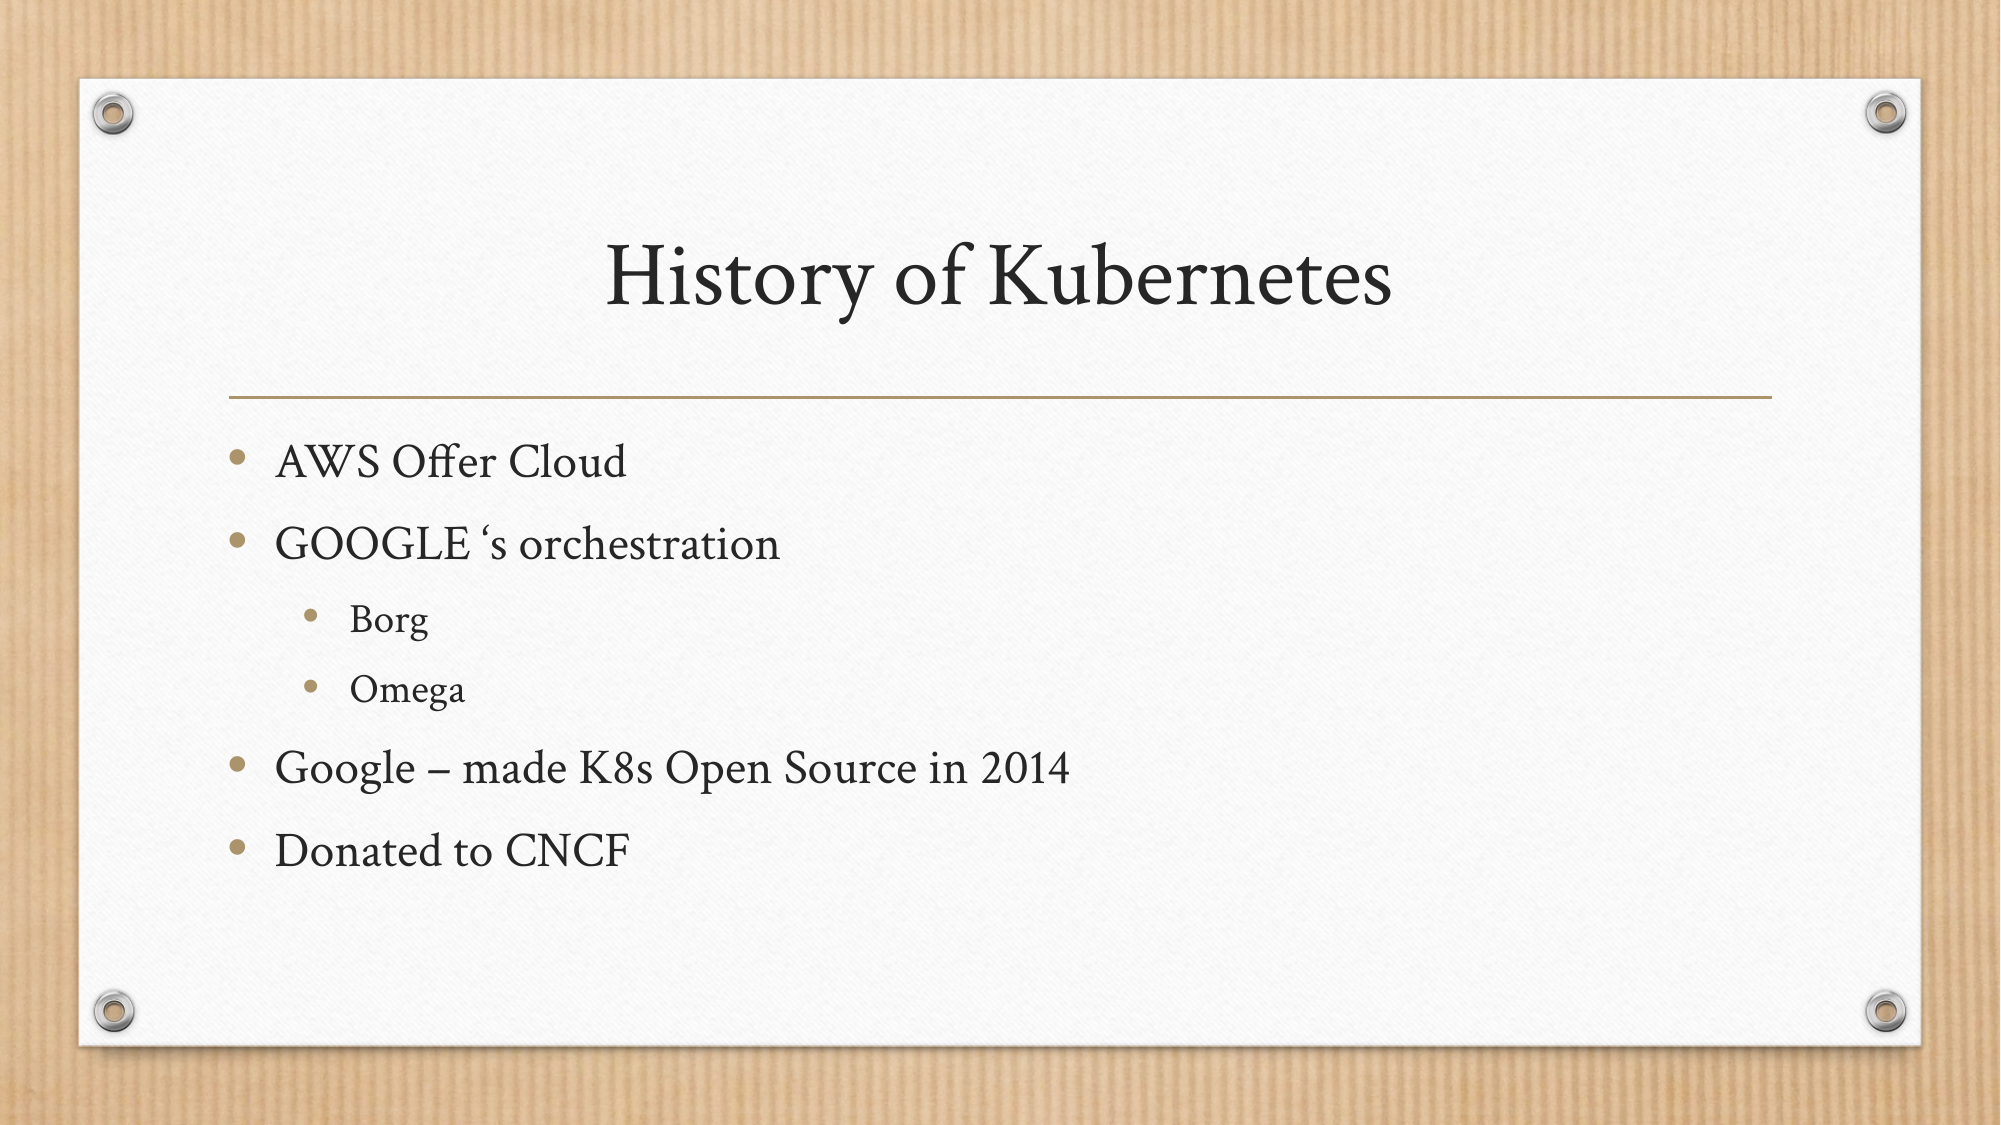

# History of Kubernetes
AWS Offer Cloud
GOOGLE ‘s orchestration
Borg
Omega
Google – made K8s Open Source in 2014
Donated to CNCF